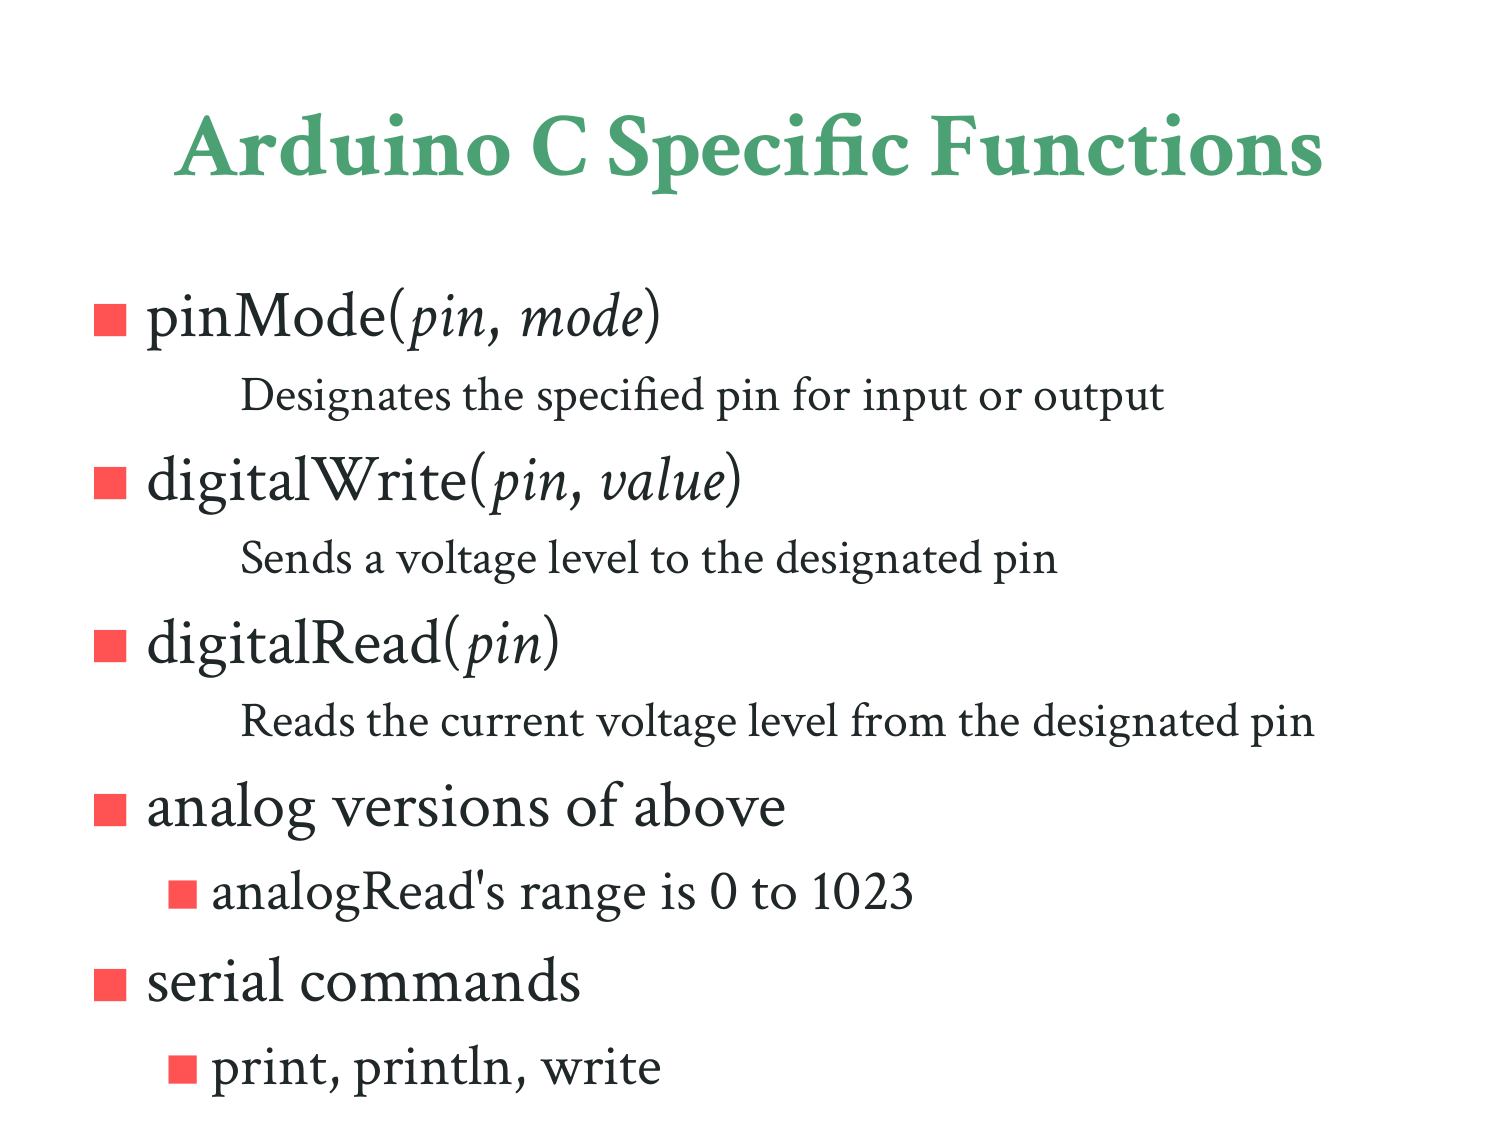

Arduino C Specific Functions
pinMode(pin, mode)
Designates the specified pin for input or output
digitalWrite(pin, value)
Sends a voltage level to the designated pin
digitalRead(pin)
Reads the current voltage level from the designated pin
analog versions of above
analogRead's range is 0 to 1023
serial commands
print, println, write